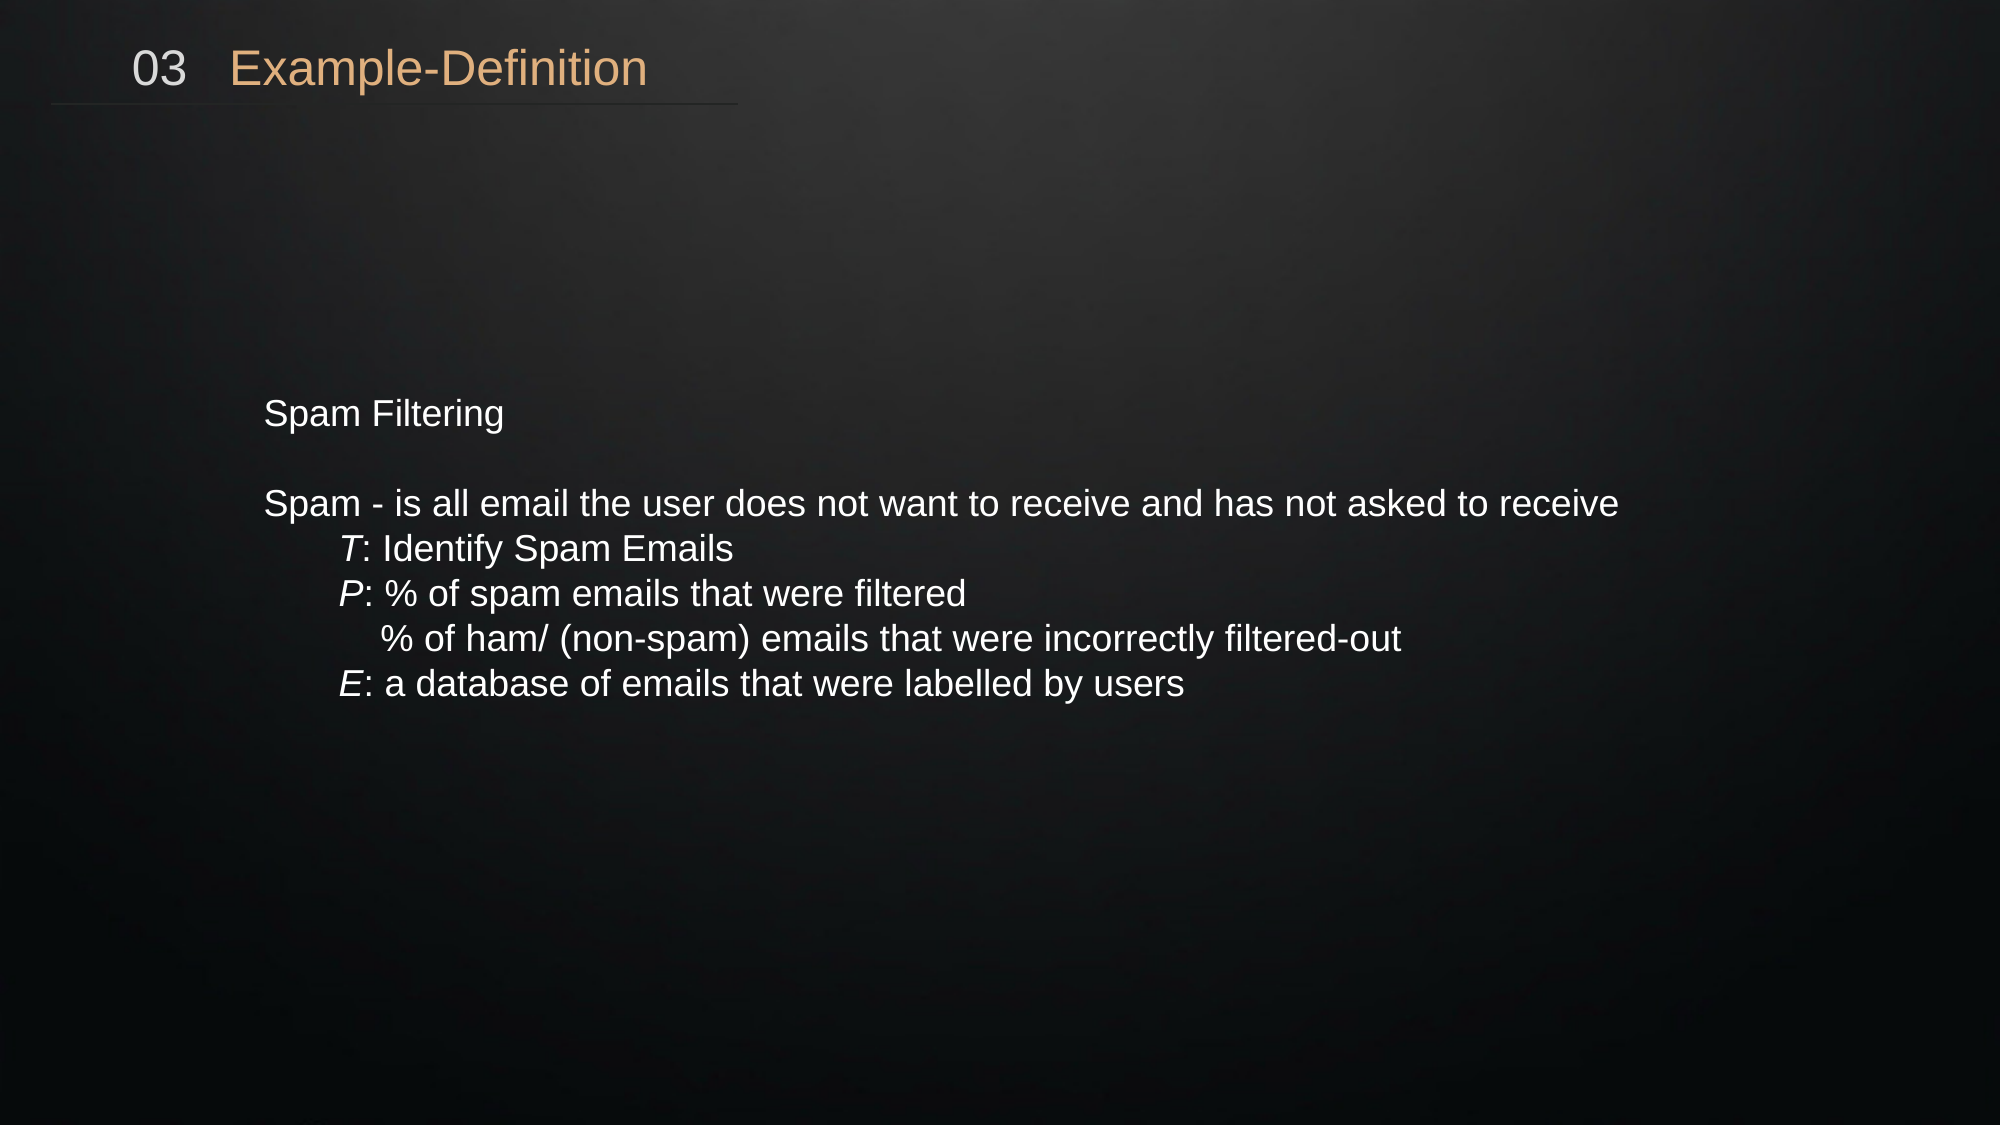

03   Example-Definition
Spam Filtering

Spam - is all email the user does not want to receive and has not asked to receive
T: Identify Spam Emails
P: % of spam emails that were filtered
    % of ham/ (non-spam) emails that were incorrectly filtered-out
E: a database of emails that were labelled by users